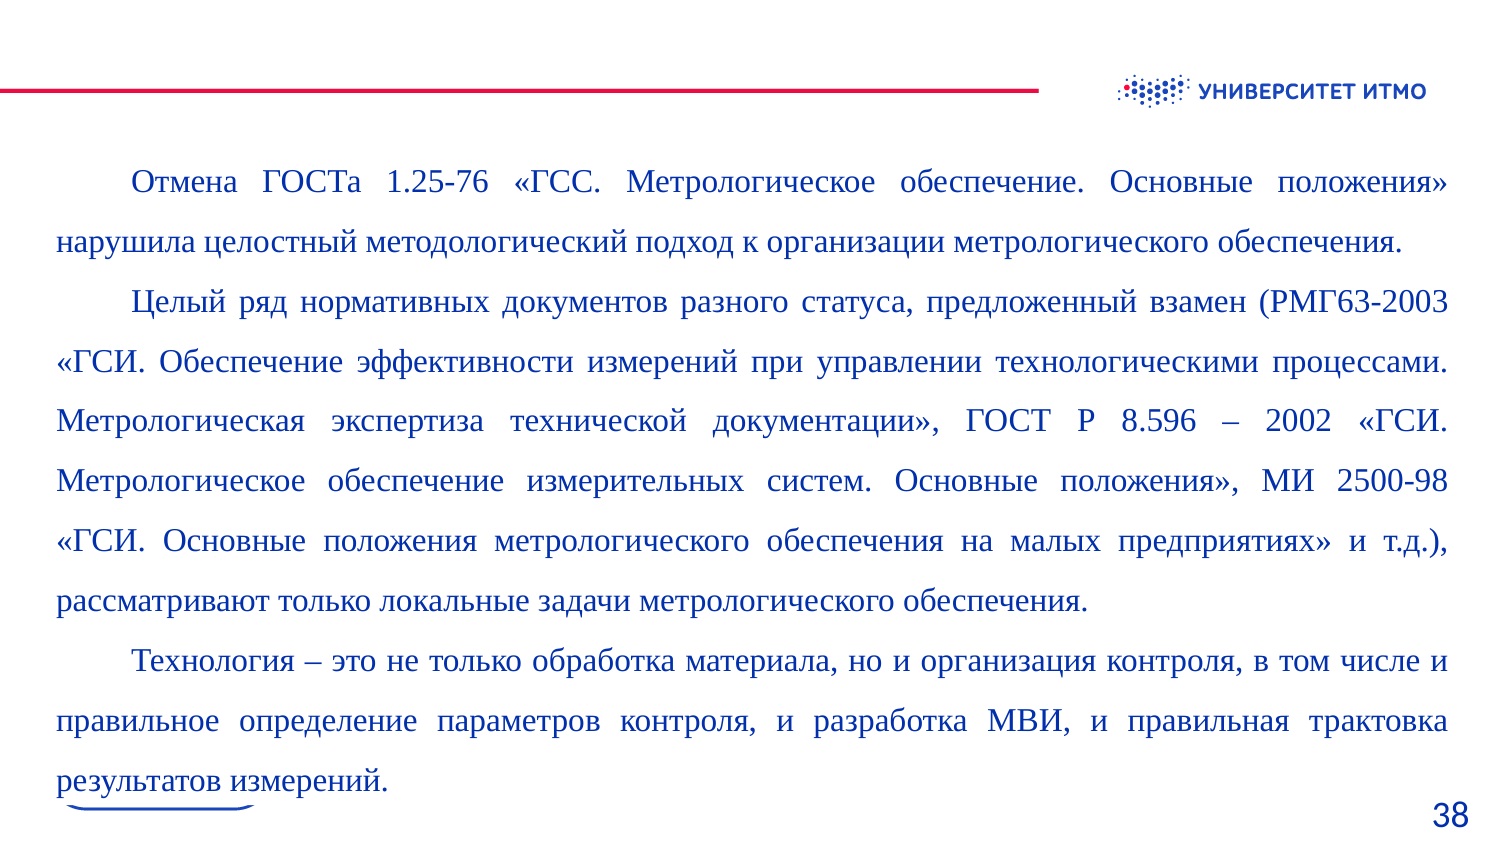

Отмена ГОСТа 1.25-76 «ГСС. Метрологическое обеспечение. Основные положения» нарушила целостный методологический подход к организации метрологического обеспечения.
Целый ряд нормативных документов разного статуса, предложенный взамен (РМГ63-2003 «ГСИ. Обеспечение эффективности измерений при управлении технологическими процессами. Метрологическая экспертиза технической документации», ГОСТ Р 8.596 – 2002 «ГСИ. Метрологическое обеспечение измерительных систем. Основные положения», МИ 2500-98 «ГСИ. Основные положения метрологического обеспечения на малых предприятиях» и т.д.), рассматривают только локальные задачи метрологического обеспечения.
Технология – это не только обработка материала, но и организация контроля, в том числе и правильное определение параметров контроля, и разработка МВИ, и правильная трактовка результатов измерений.
    38